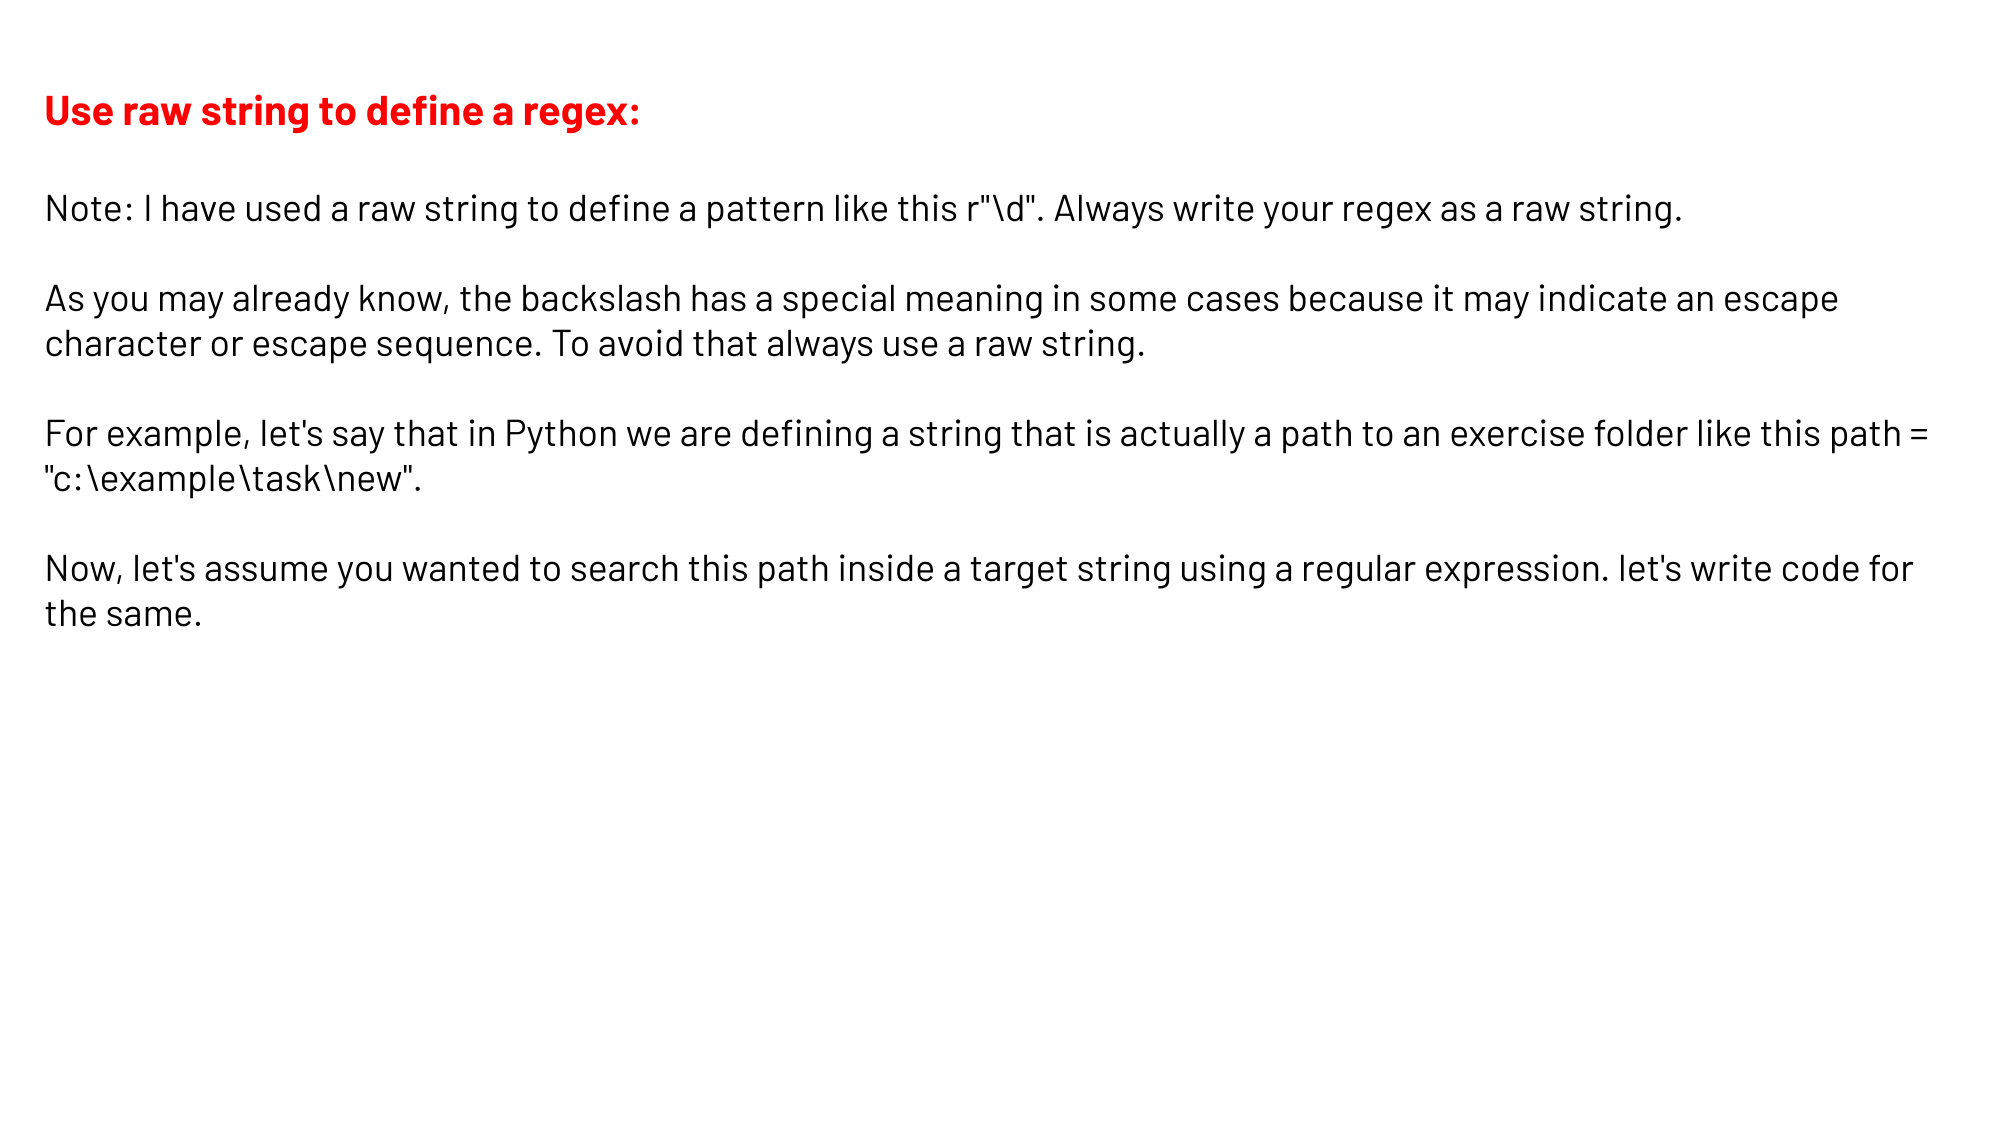

Use raw string to define a regex:

Note: I have used a raw string to define a pattern like this r"\d". Always write your regex as a raw string.

As you may already know, the backslash has a special meaning in some cases because it may indicate an escape character or escape sequence. To avoid that always use a raw string.

For example, let's say that in Python we are defining a string that is actually a path to an exercise folder like this path = "c:\example\task\new".

Now, let's assume you wanted to search this path inside a target string using a regular expression. let's write code for the same.